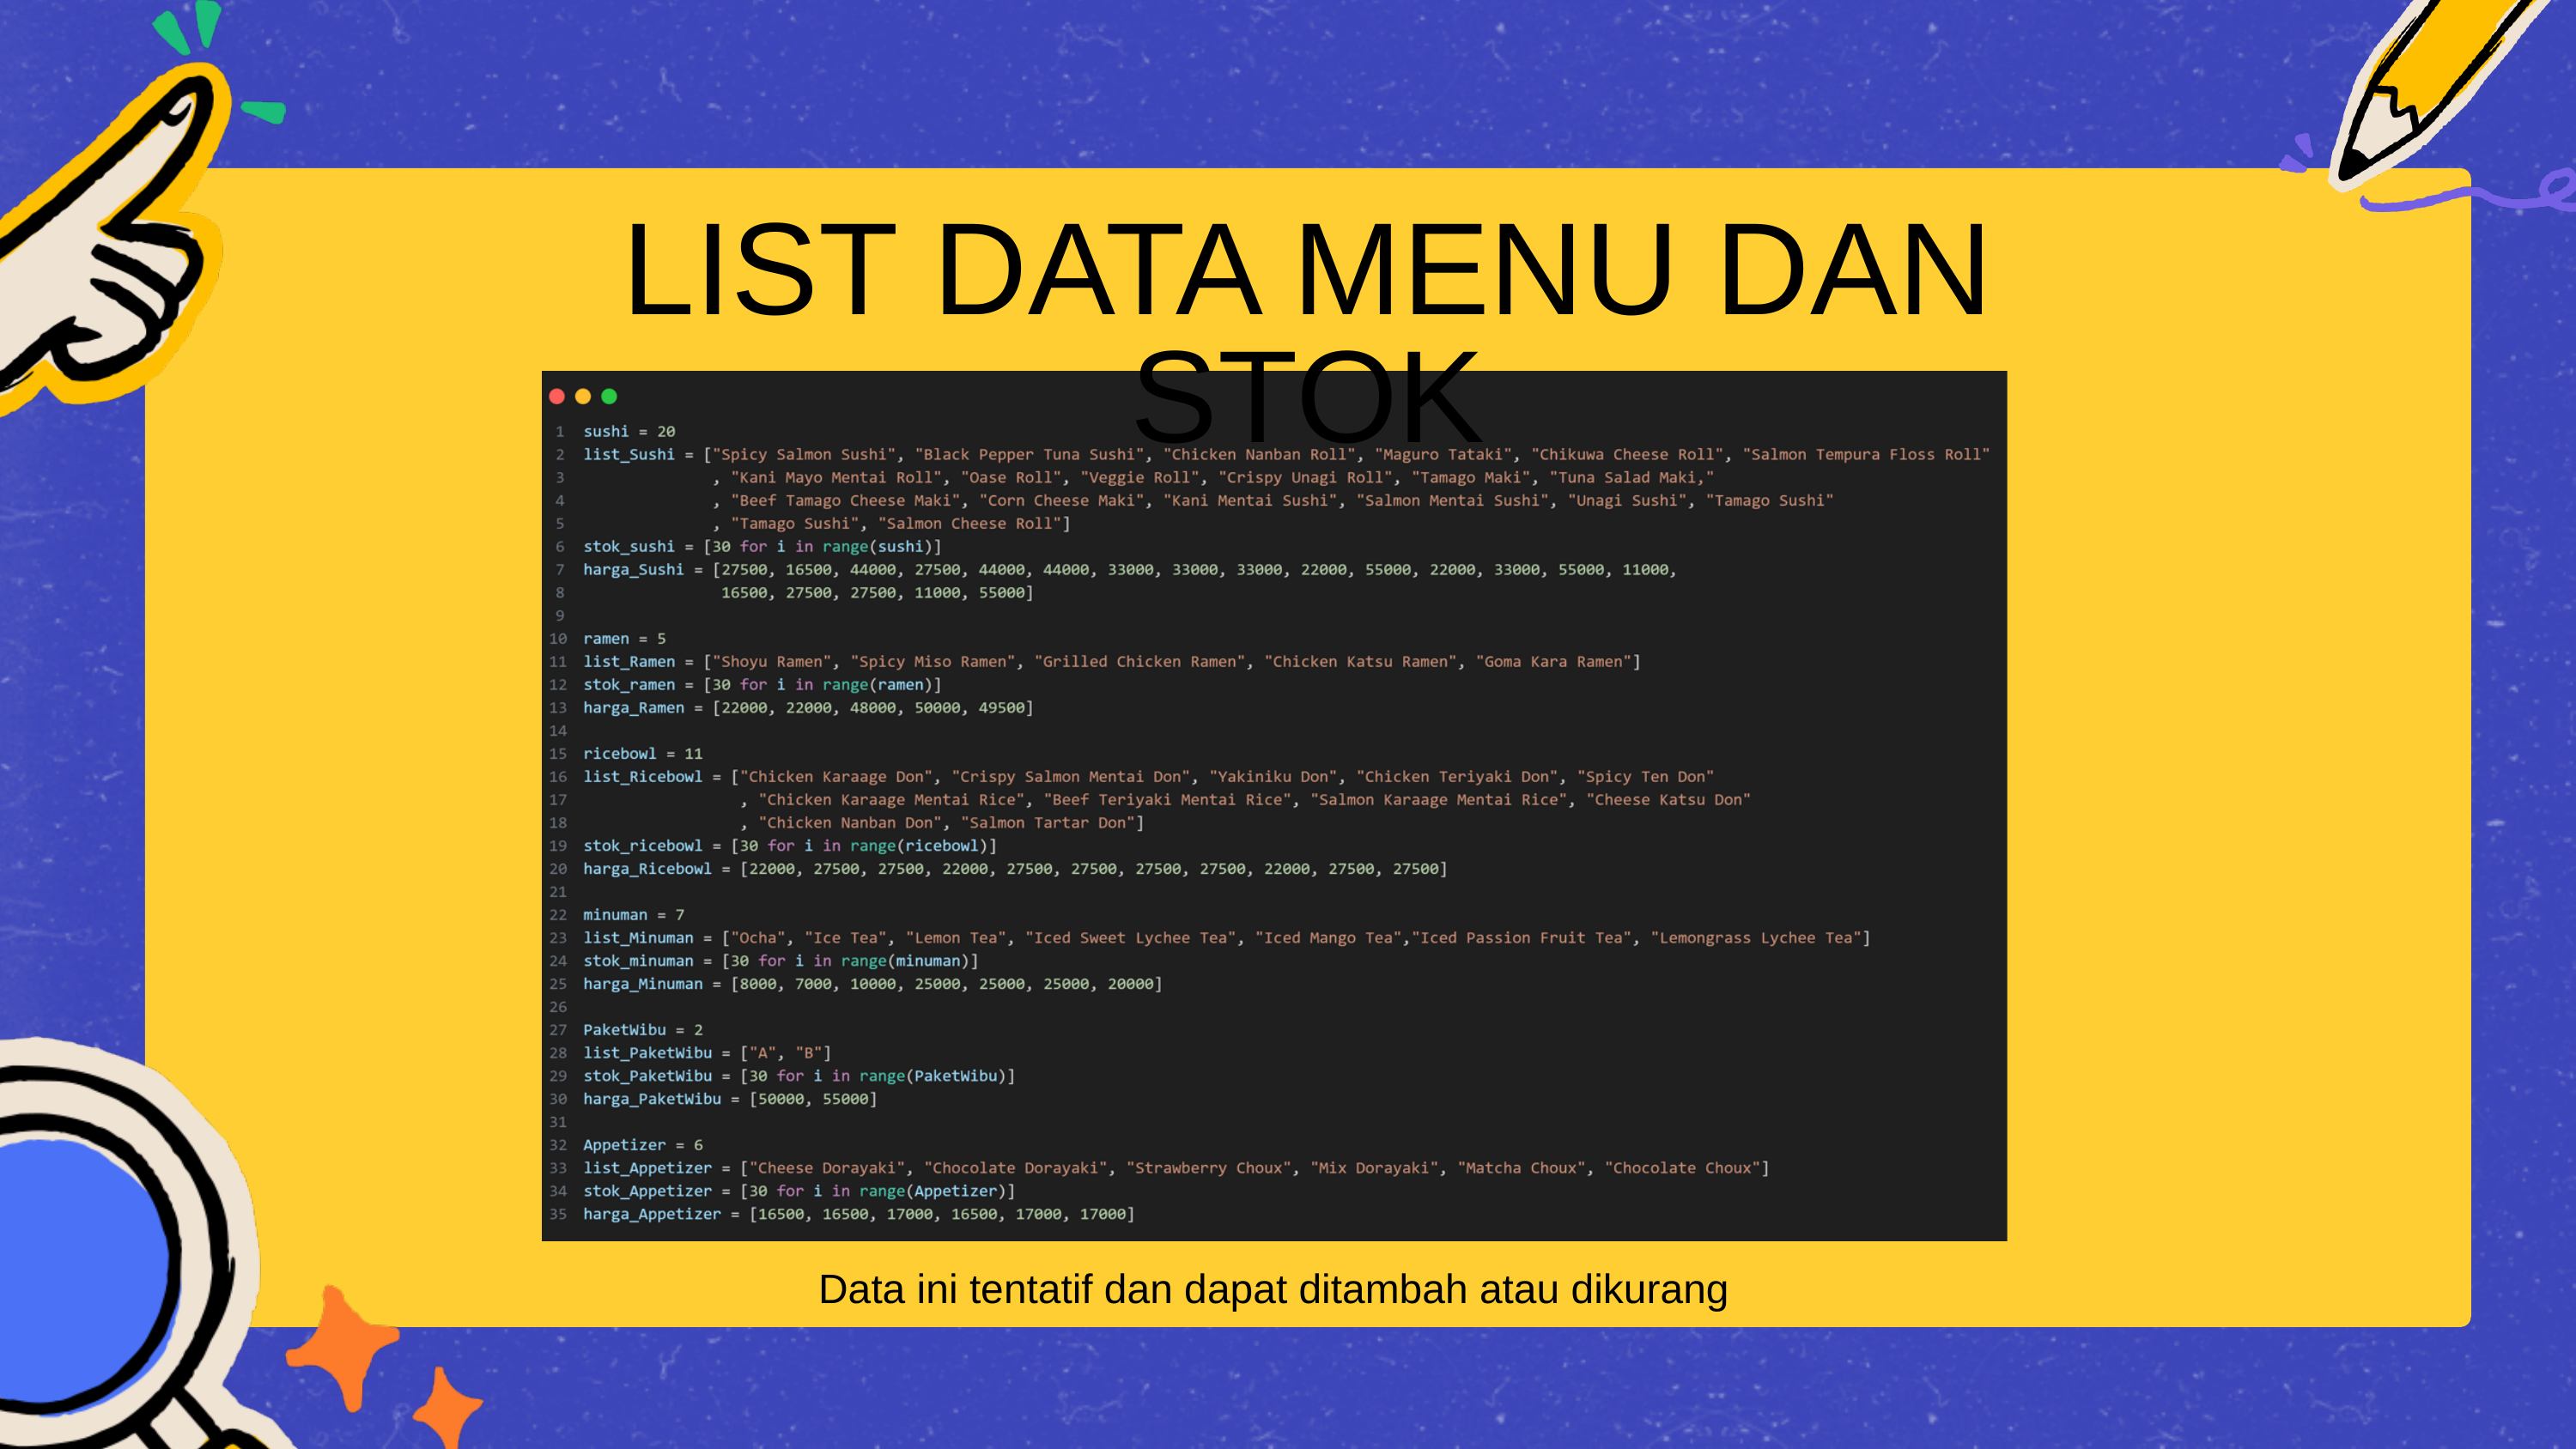

LIST DATA MENU DAN STOK

Data ini tentatif dan dapat ditambah atau dikurang